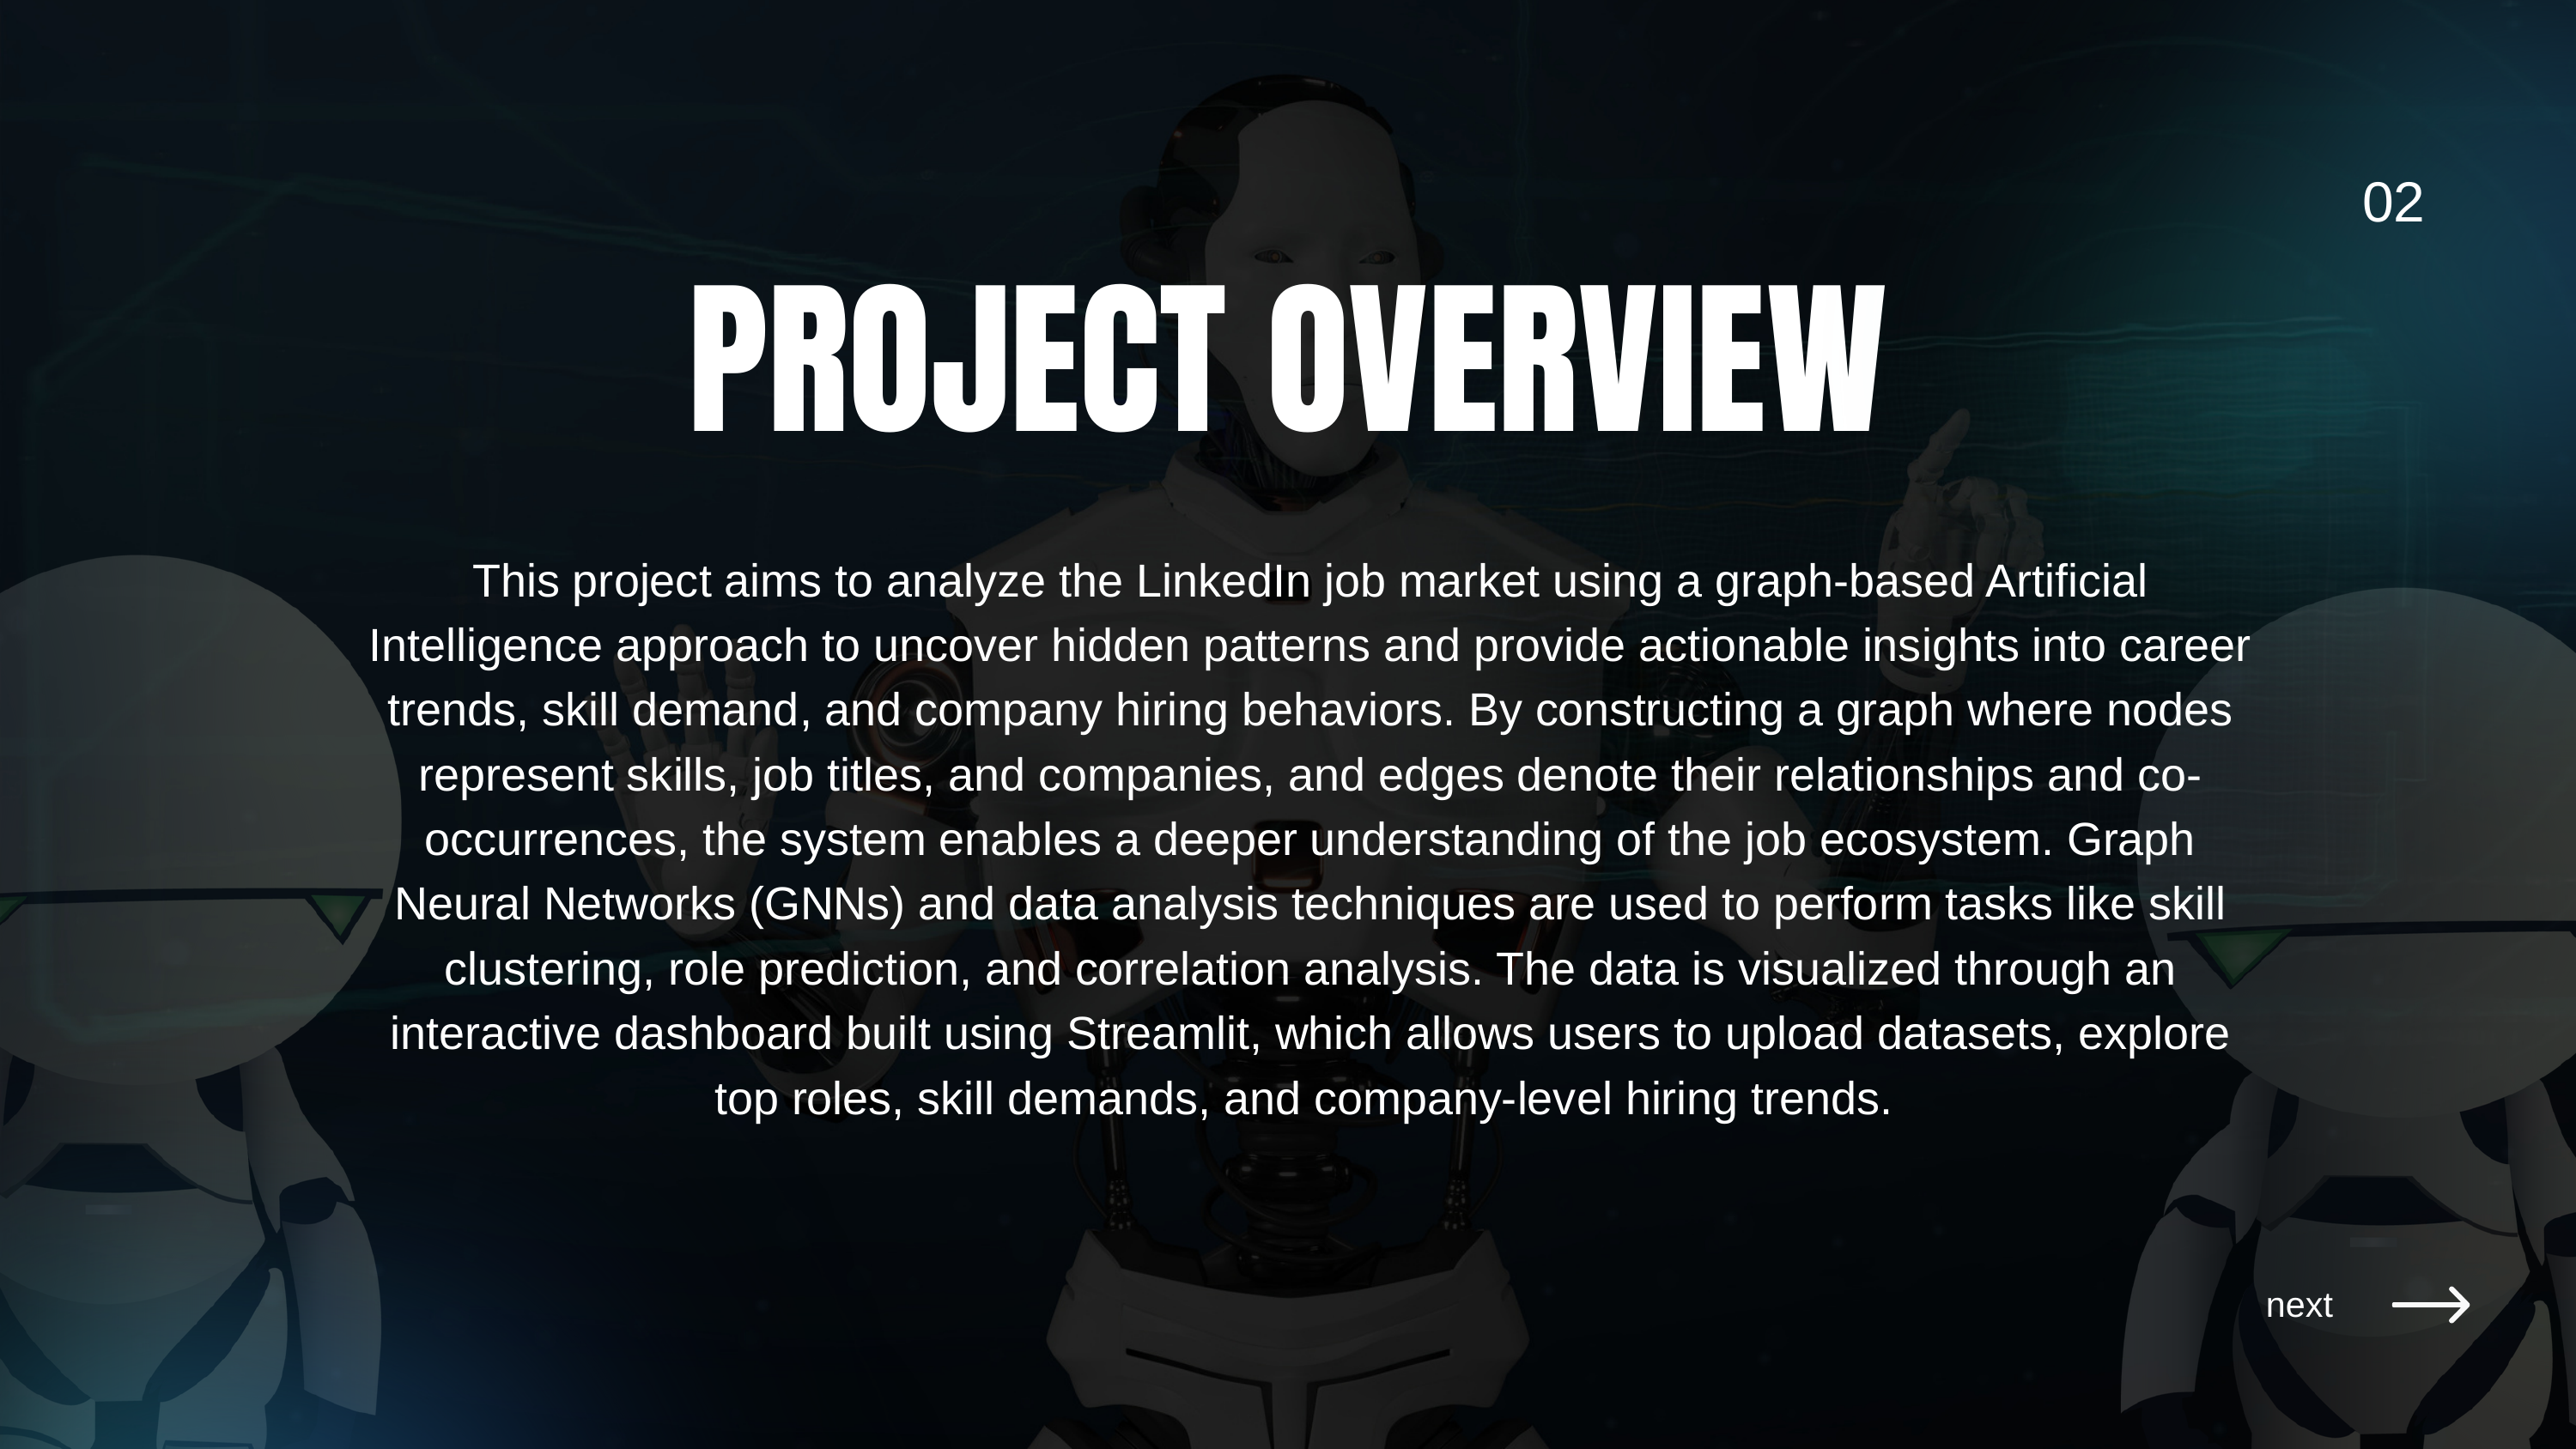

02
PROJECT OVERVIEW
This project aims to analyze the LinkedIn job market using a graph-based Artificial Intelligence approach to uncover hidden patterns and provide actionable insights into career trends, skill demand, and company hiring behaviors. By constructing a graph where nodes represent skills, job titles, and companies, and edges denote their relationships and co-occurrences, the system enables a deeper understanding of the job ecosystem. Graph Neural Networks (GNNs) and data analysis techniques are used to perform tasks like skill clustering, role prediction, and correlation analysis. The data is visualized through an interactive dashboard built using Streamlit, which allows users to upload datasets, explore top roles, skill demands, and company-level hiring trends.

next